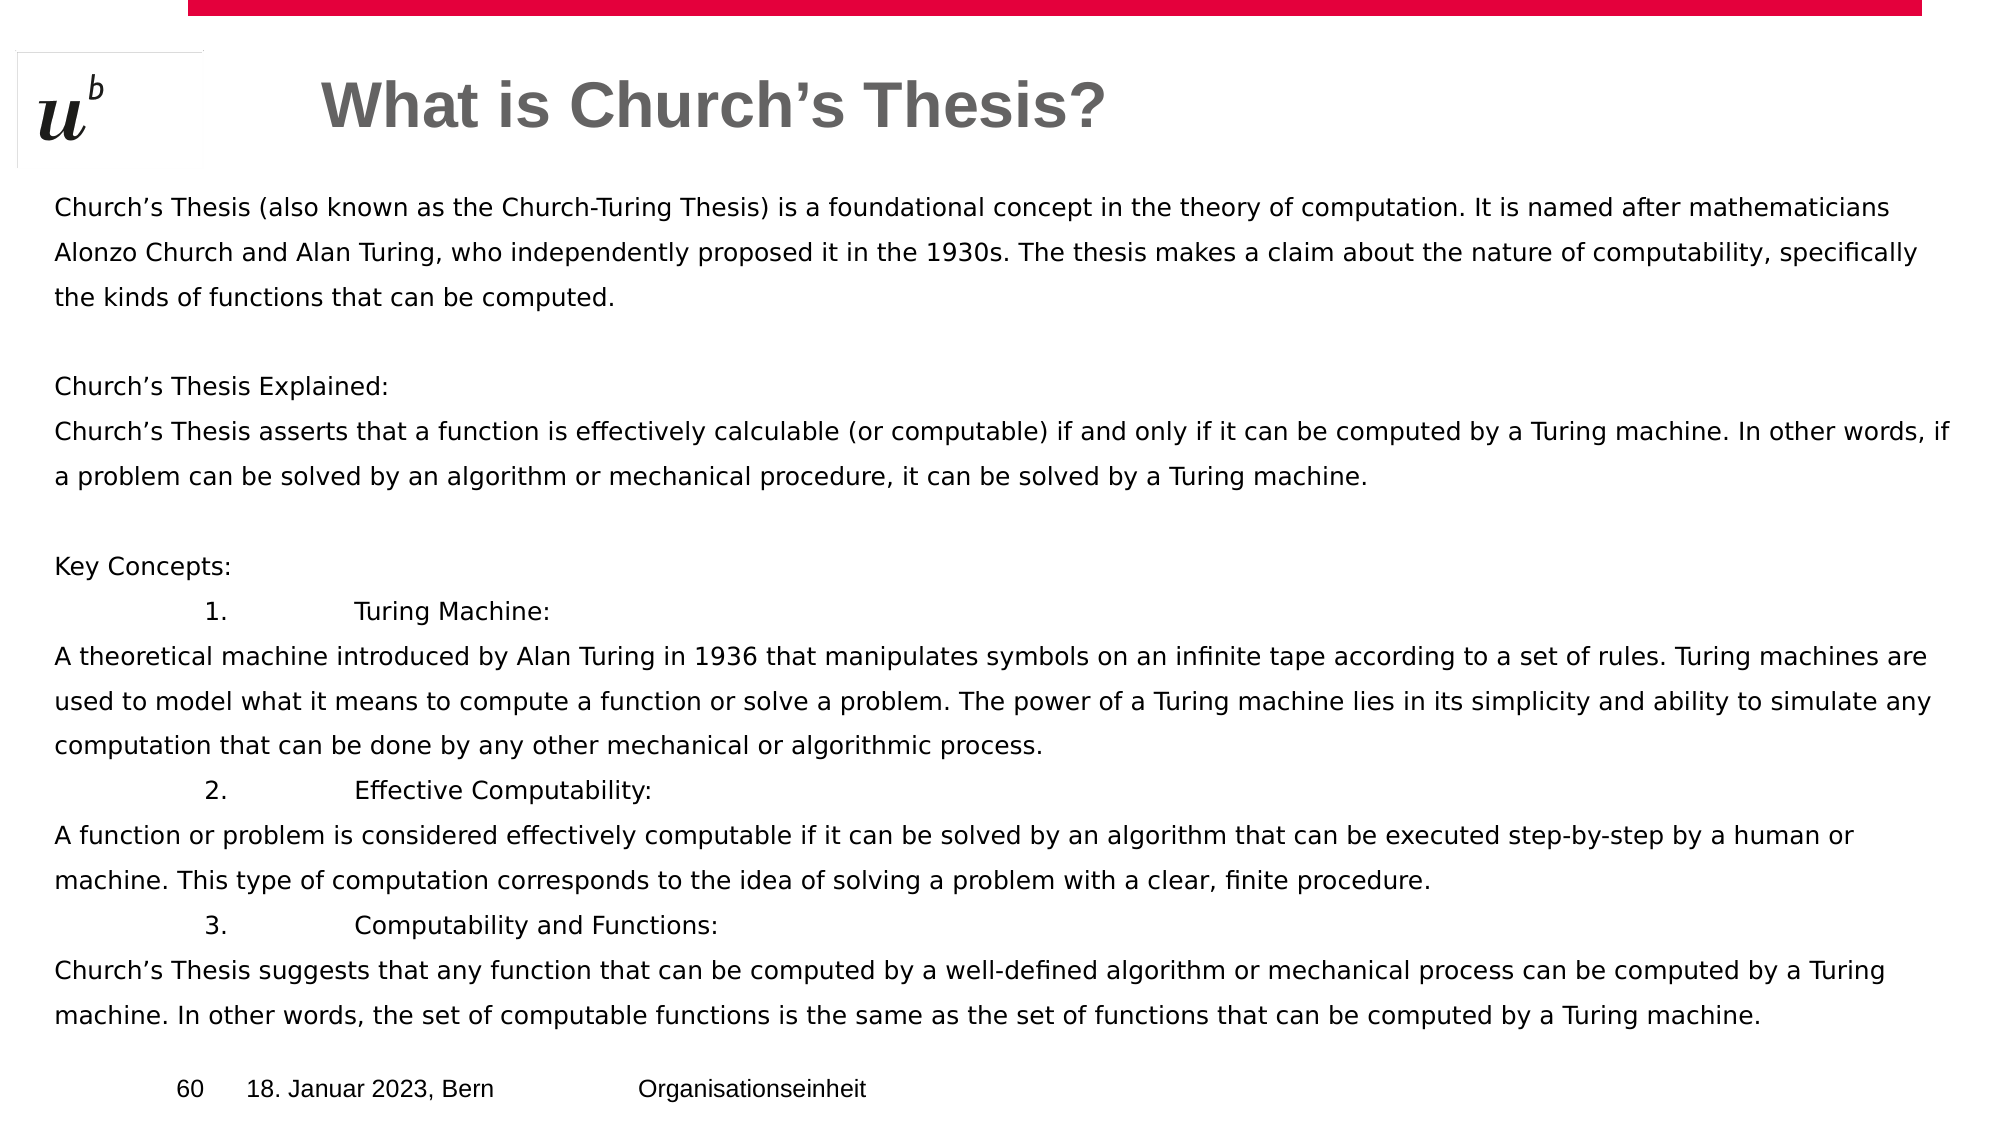

What is Church’s Thesis?
Church’s Thesis (also known as the Church-Turing Thesis) is a foundational concept in the theory of computation. It is named after mathematicians Alonzo Church and Alan Turing, who independently proposed it in the 1930s. The thesis makes a claim about the nature of computability, specifically the kinds of functions that can be computed.

Church’s Thesis Explained:
Church’s Thesis asserts that a function is effectively calculable (or computable) if and only if it can be computed by a Turing machine. In other words, if a problem can be solved by an algorithm or mechanical procedure, it can be solved by a Turing machine.

Key Concepts:
	1.	Turing Machine:
A theoretical machine introduced by Alan Turing in 1936 that manipulates symbols on an infinite tape according to a set of rules. Turing machines are used to model what it means to compute a function or solve a problem. The power of a Turing machine lies in its simplicity and ability to simulate any computation that can be done by any other mechanical or algorithmic process.
	2.	Effective Computability:
A function or problem is considered effectively computable if it can be solved by an algorithm that can be executed step-by-step by a human or machine. This type of computation corresponds to the idea of solving a problem with a clear, finite procedure.
	3.	Computability and Functions:
Church’s Thesis suggests that any function that can be computed by a well-defined algorithm or mechanical process can be computed by a Turing machine. In other words, the set of computable functions is the same as the set of functions that can be computed by a Turing machine.

60
18. Januar 2023, Bern
Organisationseinheit